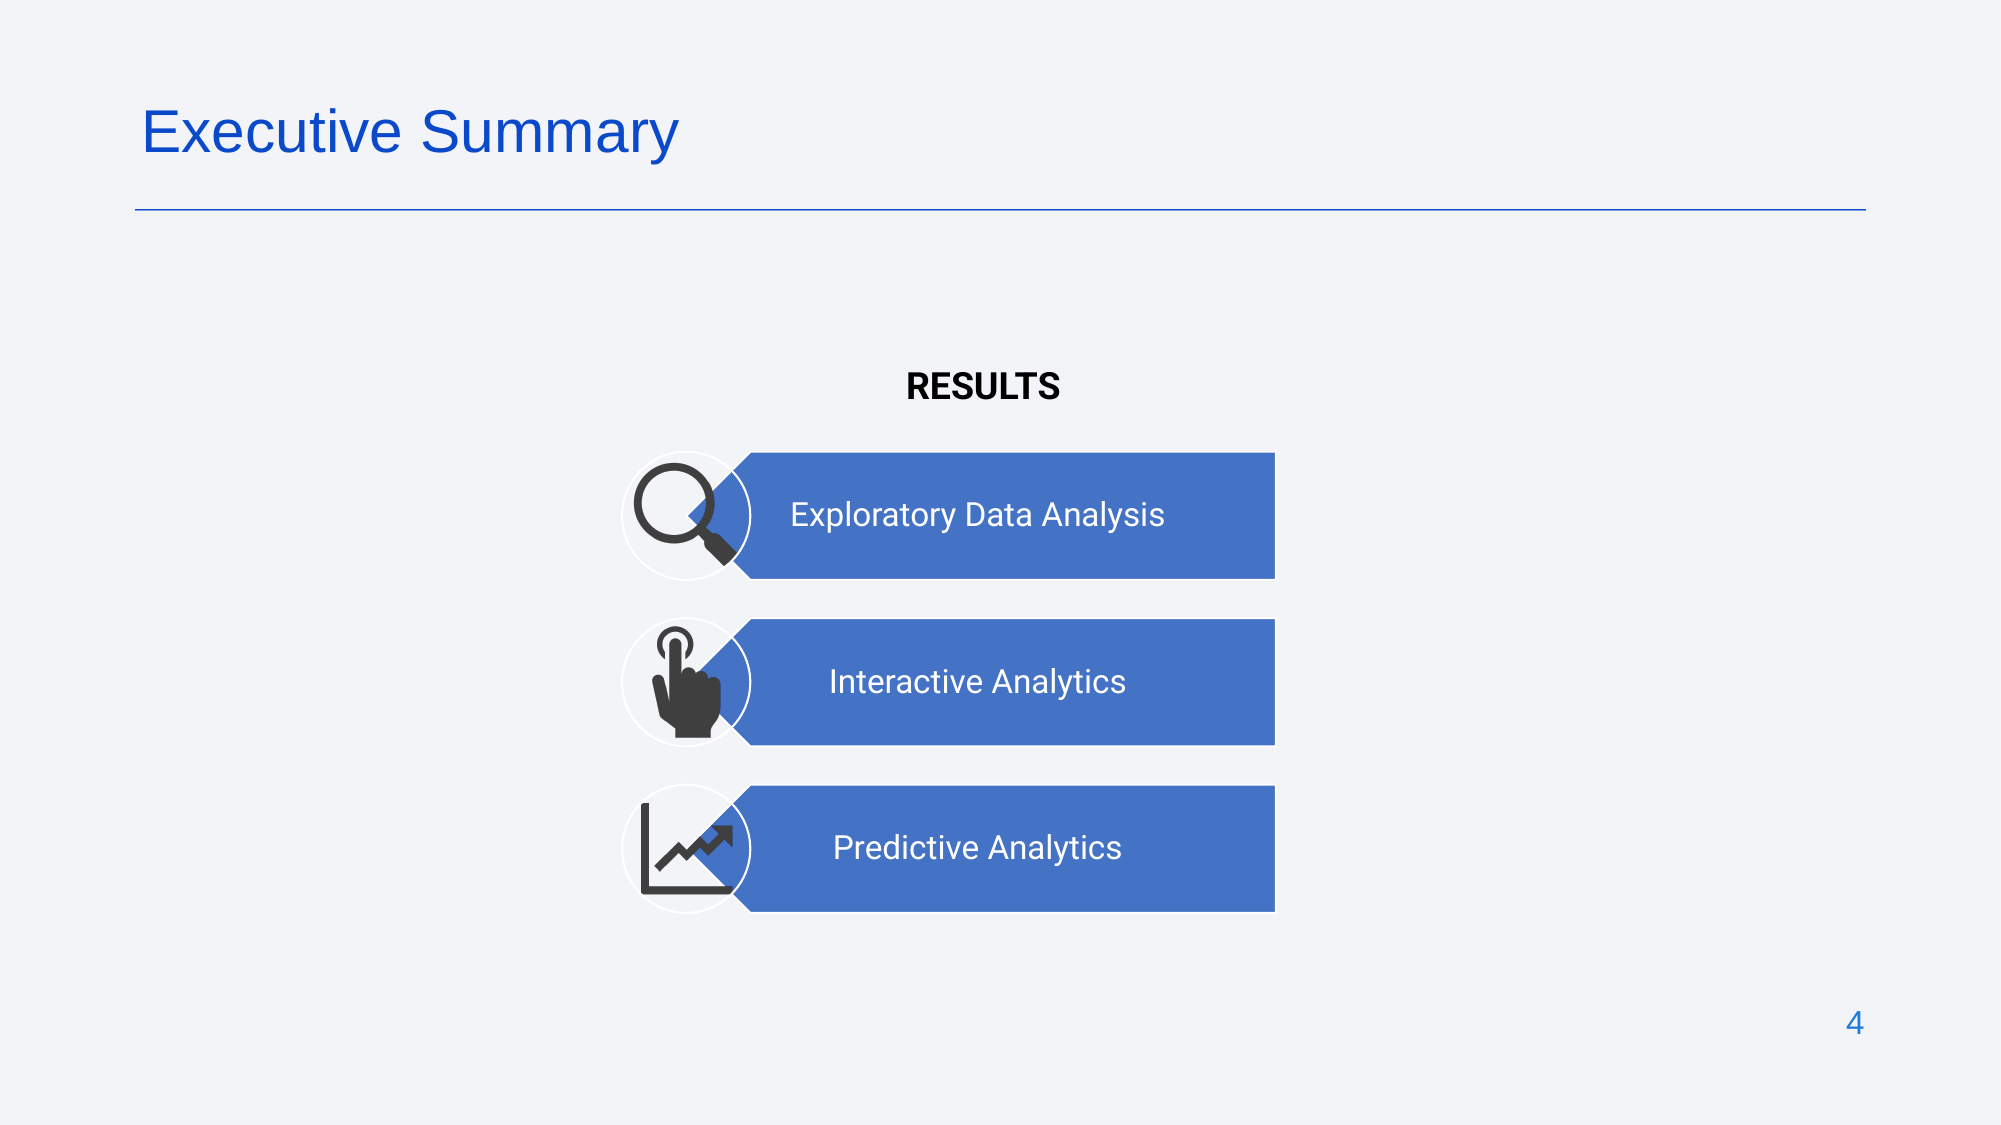

Executive Summary
RESULTS
Exploratory Data Analysis
Interactive Analytics
Predictive Analytics
4